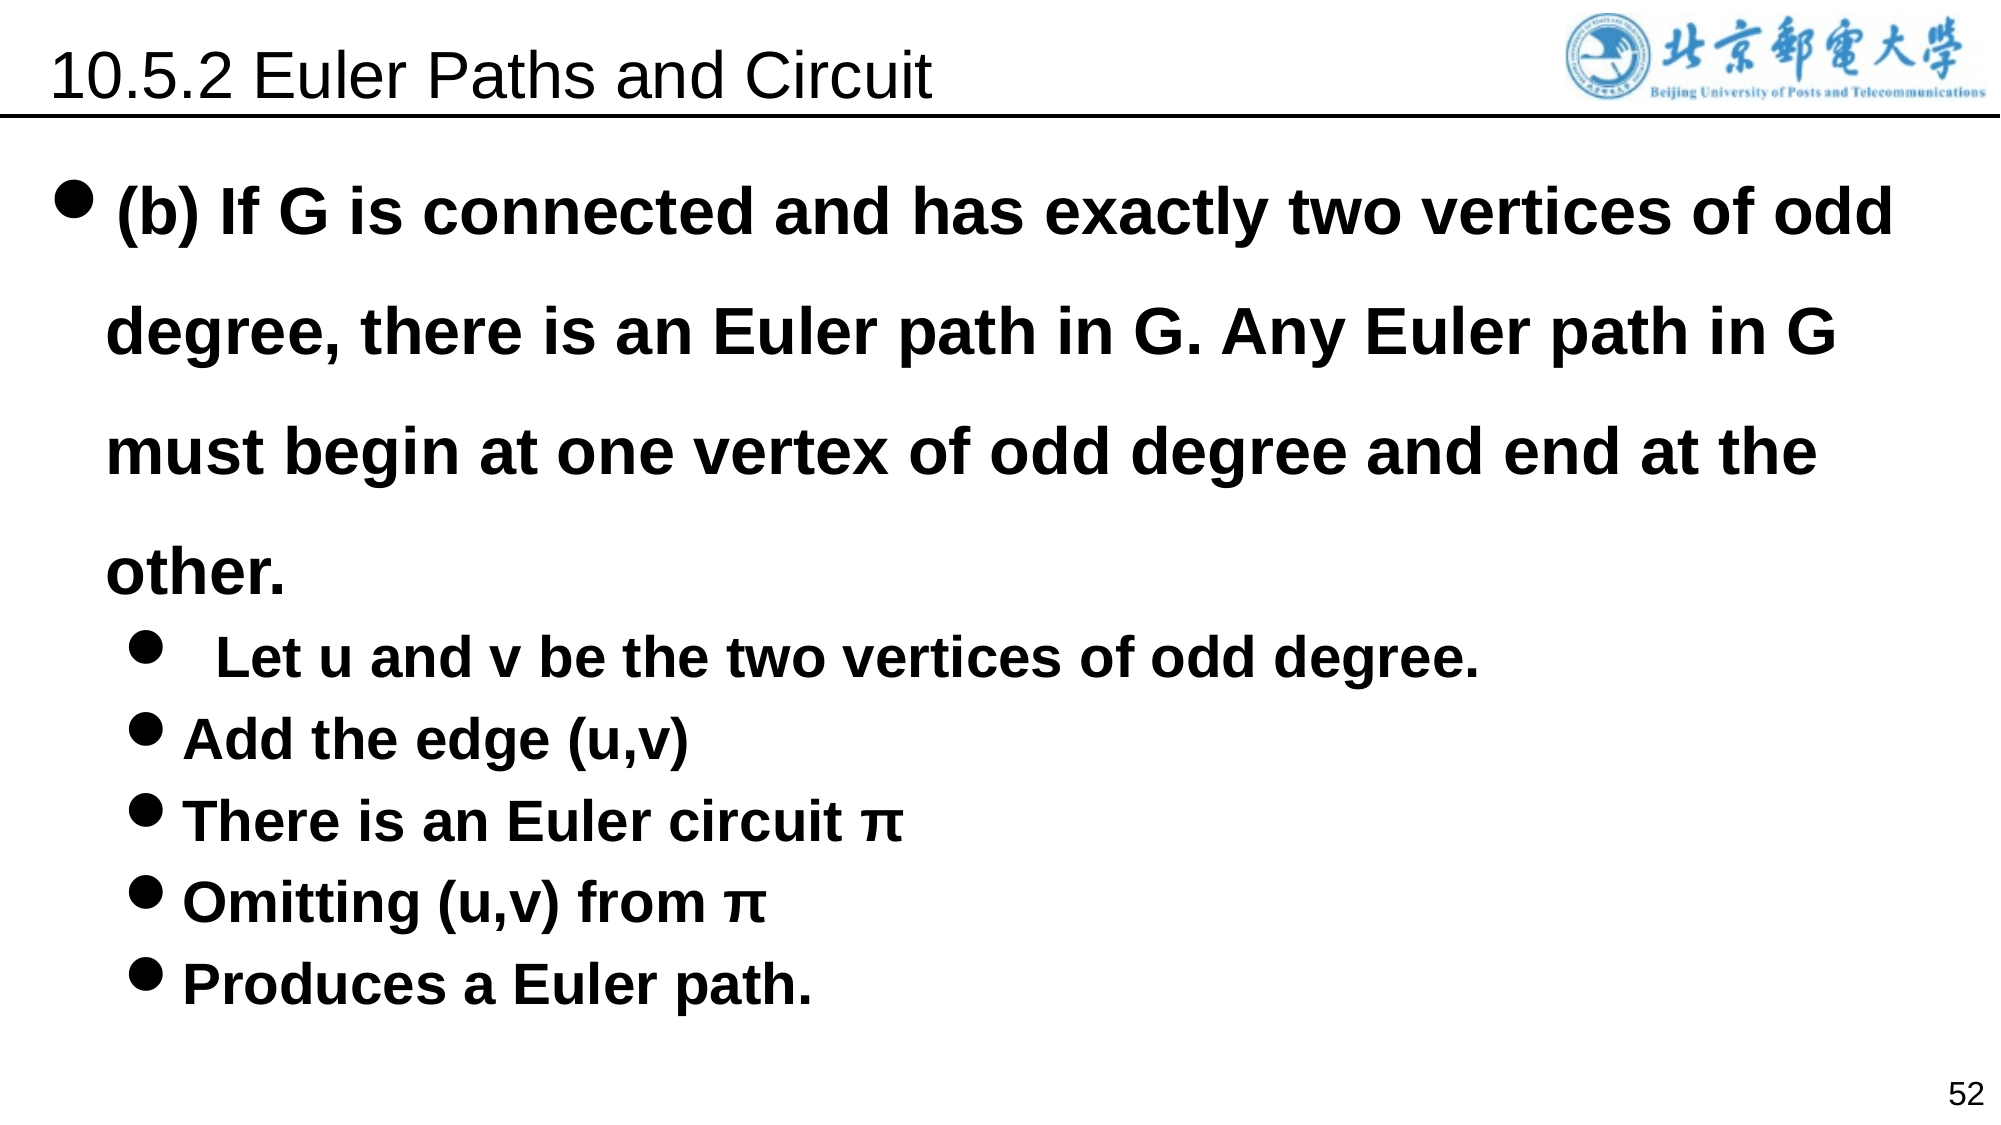

10.5.2 Euler Paths and Circuit
(b) If G is connected and has exactly two vertices of odd degree, there is an Euler path in G. Any Euler path in G must begin at one vertex of odd degree and end at the other.
  Let u and v be the two vertices of odd degree.
Add the edge (u,v)
There is an Euler circuit π
Omitting (u,v) from π
Produces a Euler path.